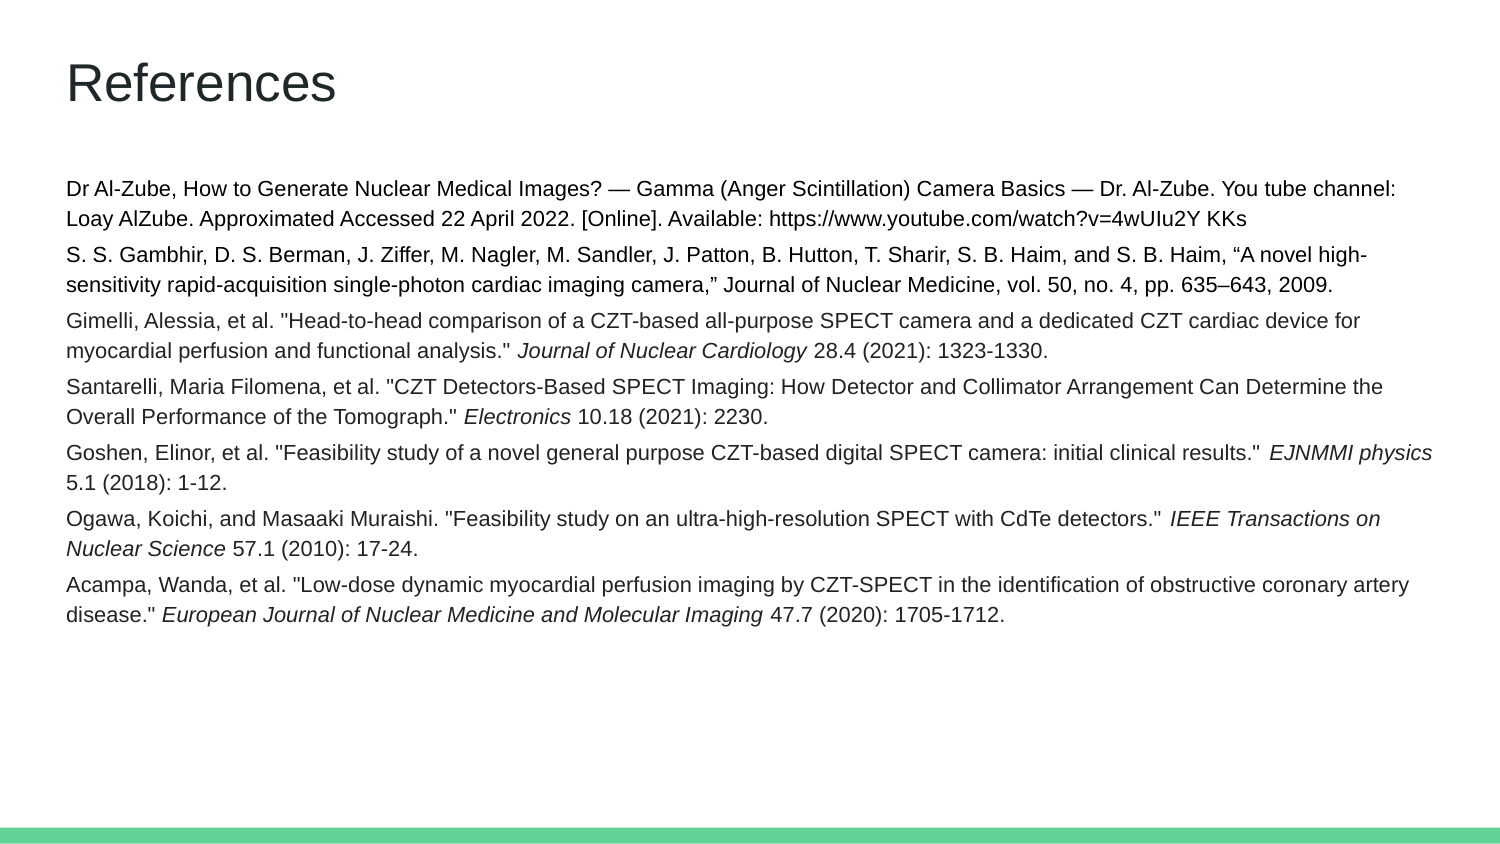

# References
Dr Al-Zube, How to Generate Nuclear Medical Images? — Gamma (Anger Scintillation) Camera Basics — Dr. Al-Zube. You tube channel: Loay AlZube. Approximated Accessed 22 April 2022. [Online]. Available: https://www.youtube.com/watch?v=4wUIu2Y KKs
S. S. Gambhir, D. S. Berman, J. Ziffer, M. Nagler, M. Sandler, J. Patton, B. Hutton, T. Sharir, S. B. Haim, and S. B. Haim, “A novel high-sensitivity rapid-acquisition single-photon cardiac imaging camera,” Journal of Nuclear Medicine, vol. 50, no. 4, pp. 635–643, 2009.
Gimelli, Alessia, et al. "Head-to-head comparison of a CZT-based all-purpose SPECT camera and a dedicated CZT cardiac device for myocardial perfusion and functional analysis." Journal of Nuclear Cardiology 28.4 (2021): 1323-1330.
Santarelli, Maria Filomena, et al. "CZT Detectors-Based SPECT Imaging: How Detector and Collimator Arrangement Can Determine the Overall Performance of the Tomograph." Electronics 10.18 (2021): 2230.
Goshen, Elinor, et al. "Feasibility study of a novel general purpose CZT-based digital SPECT camera: initial clinical results." EJNMMI physics 5.1 (2018): 1-12.
Ogawa, Koichi, and Masaaki Muraishi. "Feasibility study on an ultra-high-resolution SPECT with CdTe detectors." IEEE Transactions on Nuclear Science 57.1 (2010): 17-24.
Acampa, Wanda, et al. "Low-dose dynamic myocardial perfusion imaging by CZT-SPECT in the identification of obstructive coronary artery disease." European Journal of Nuclear Medicine and Molecular Imaging 47.7 (2020): 1705-1712.